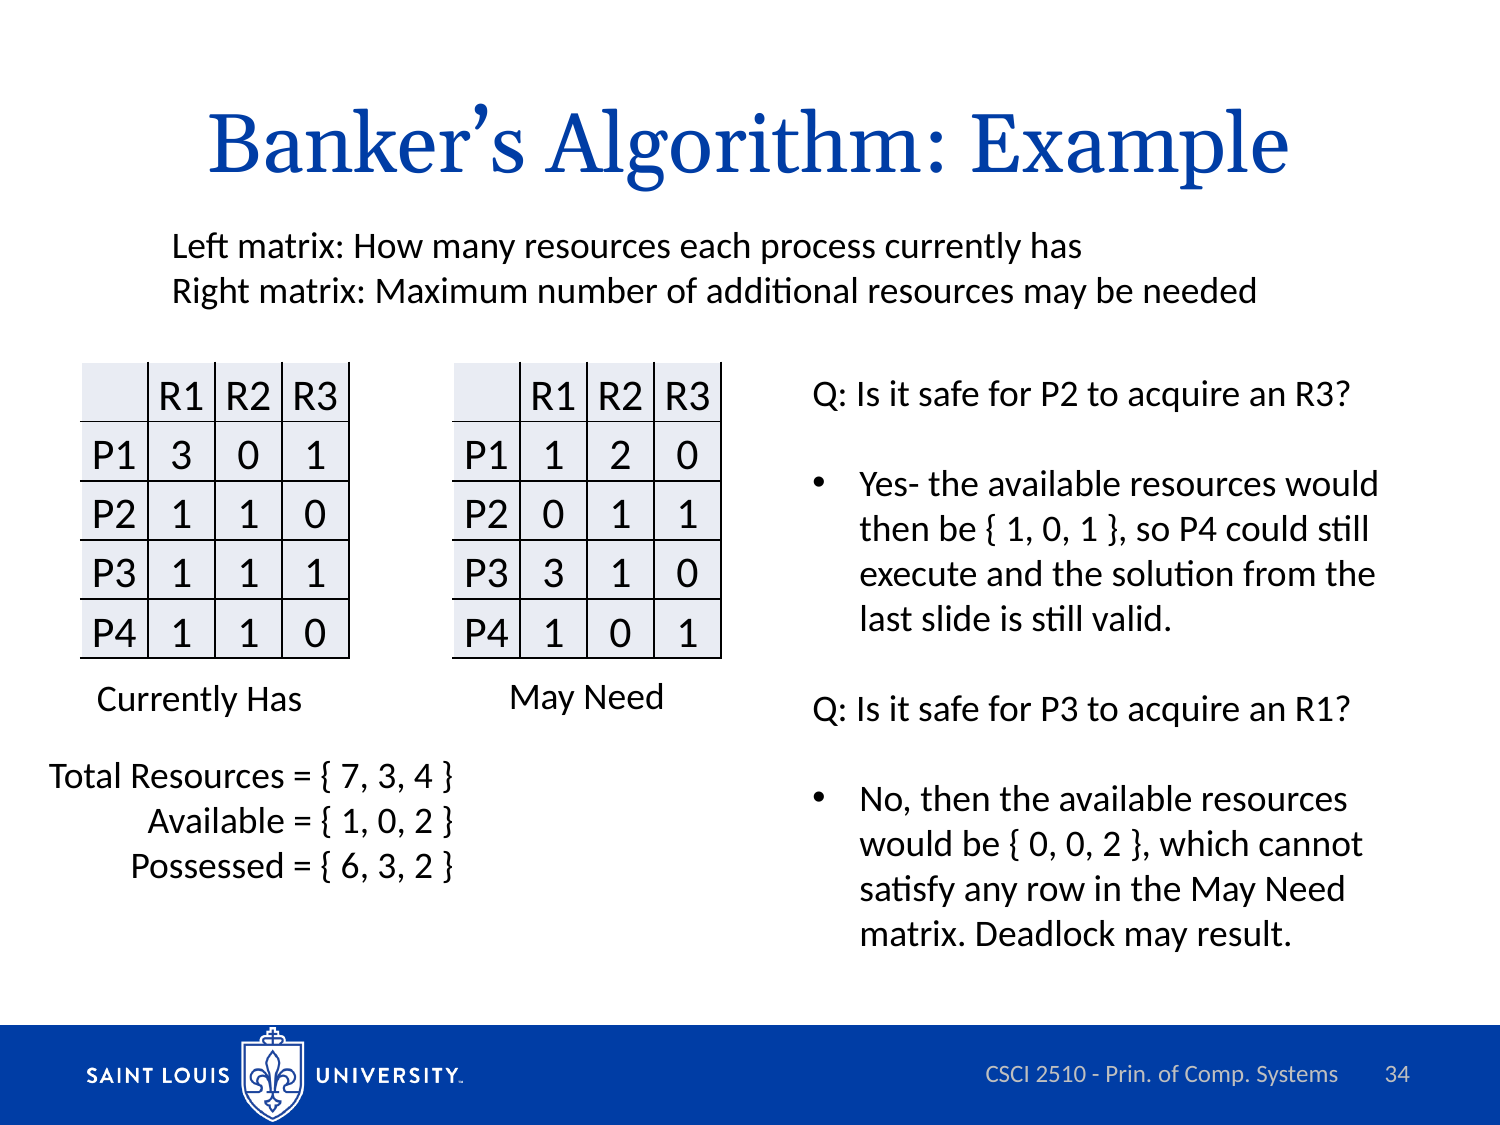

# Banker’s Algorithm: Example
Left matrix: How many resources each process currently has
Right matrix: Maximum number of additional resources may be needed
Q: Is it safe for P2 to acquire an R3?

Yes- the available resources would
then be { 1, 0, 1 }, so P4 could still
execute and the solution from the
last slide is still valid.

Q: Is it safe for P3 to acquire an R1?

No, then the available resources
would be { 0, 0, 2 }, which cannot
satisfy any row in the May Need
matrix. Deadlock may result.

|  | R1 | R2 | R3 |
| --- | --- | --- | --- |
| P1 | 3 | 0 | 1 |
| P2 | 1 | 1 | 0 |
| P3 | 1 | 1 | 1 |
| P4 | 1 | 1 | 0 |
|  | R1 | R2 | R3 |
| --- | --- | --- | --- |
| P1 | 1 | 2 | 0 |
| P2 | 0 | 1 | 1 |
| P3 | 3 | 1 | 0 |
| P4 | 1 | 0 | 1 |
May Need
Currently Has
Total Resources = { 7, 3, 4 }
Available = { 1, 0, 2 }
Possessed = { 6, 3, 2 }
CSCI 2510 - Prin. of Comp. Systems
34